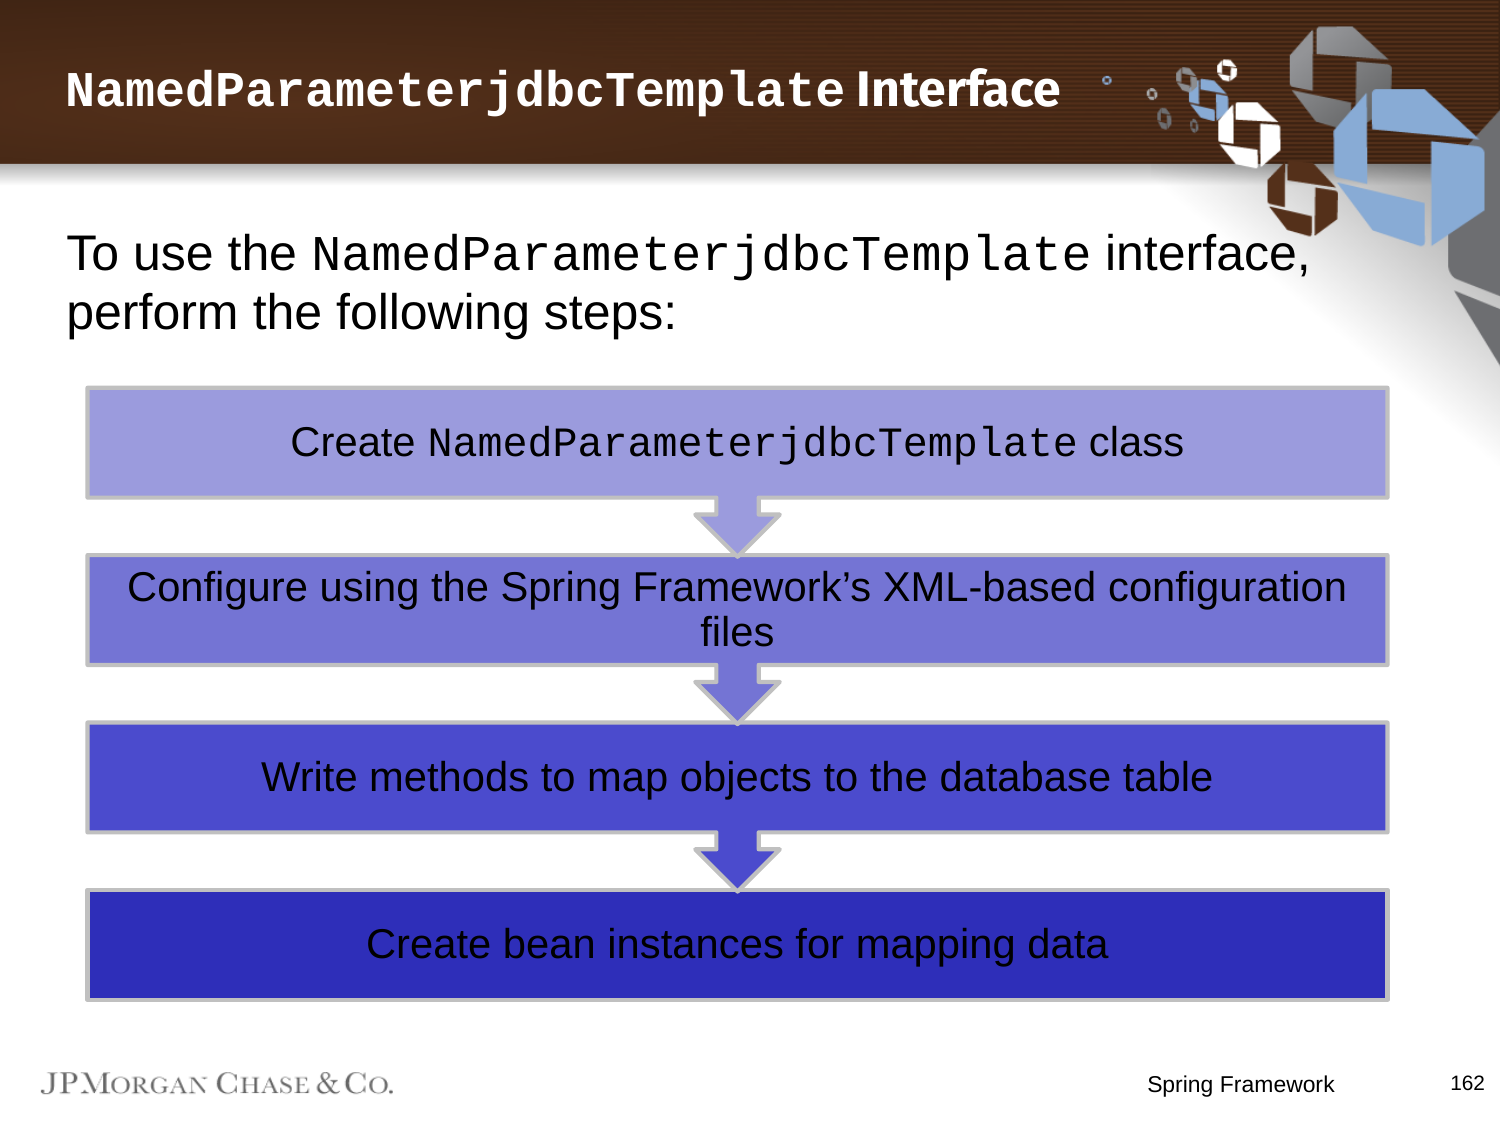

# NamedParameterjdbcTemplate Interface
To use the NamedParameterjdbcTemplate interface, perform the following steps:

Create bean instances for mapping data
Write methods to map objects to the database table
Configure using the Spring Framework’s XML-based configuration files
Create NamedParameterjdbcTemplate class
Spring Framework
162